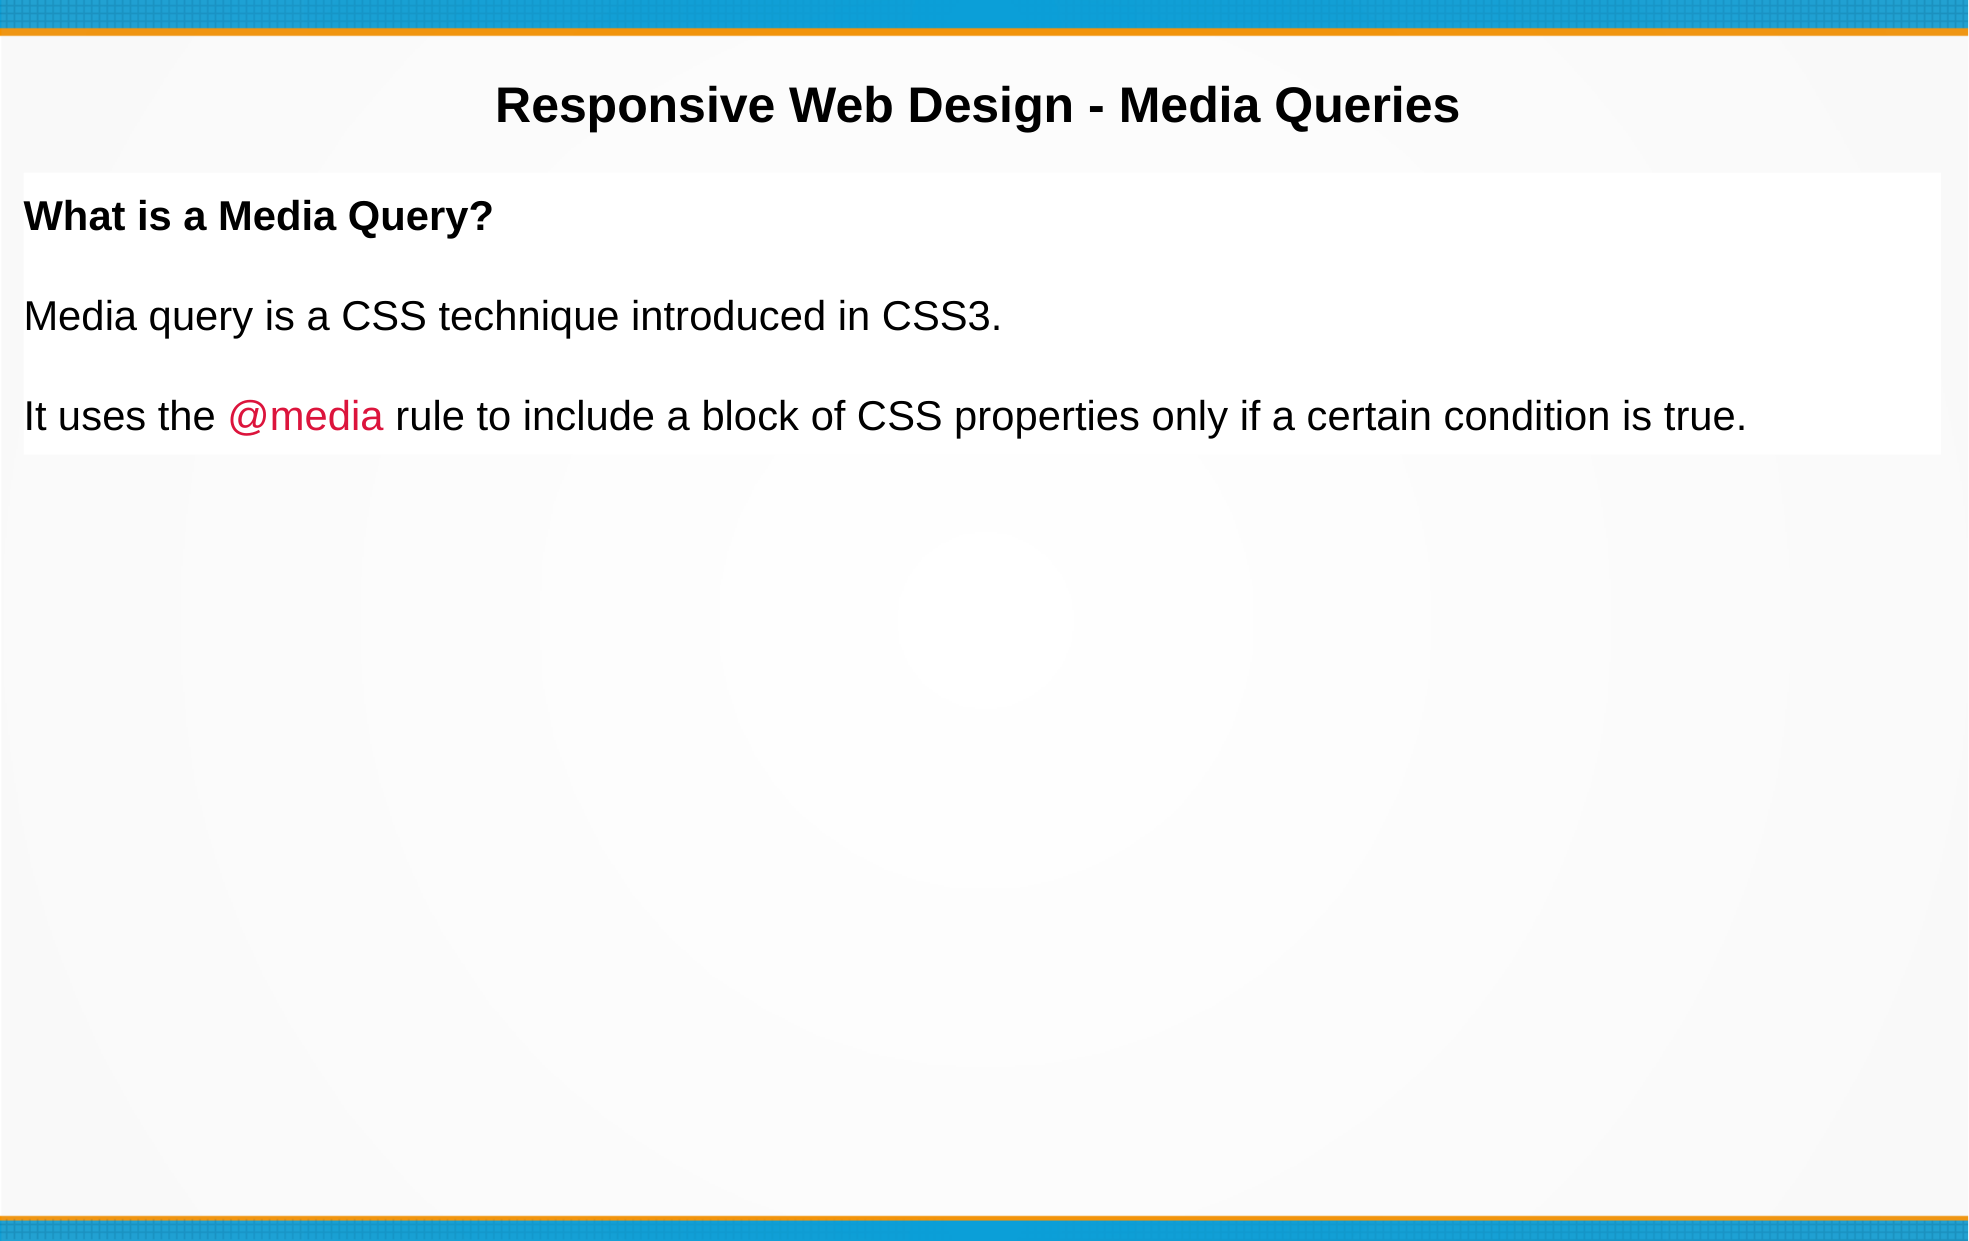

Responsive Web Design - Media Queries
What is a Media Query?

Media query is a CSS technique introduced in CSS3.

It uses the @media rule to include a block of CSS properties only if a certain condition is true.